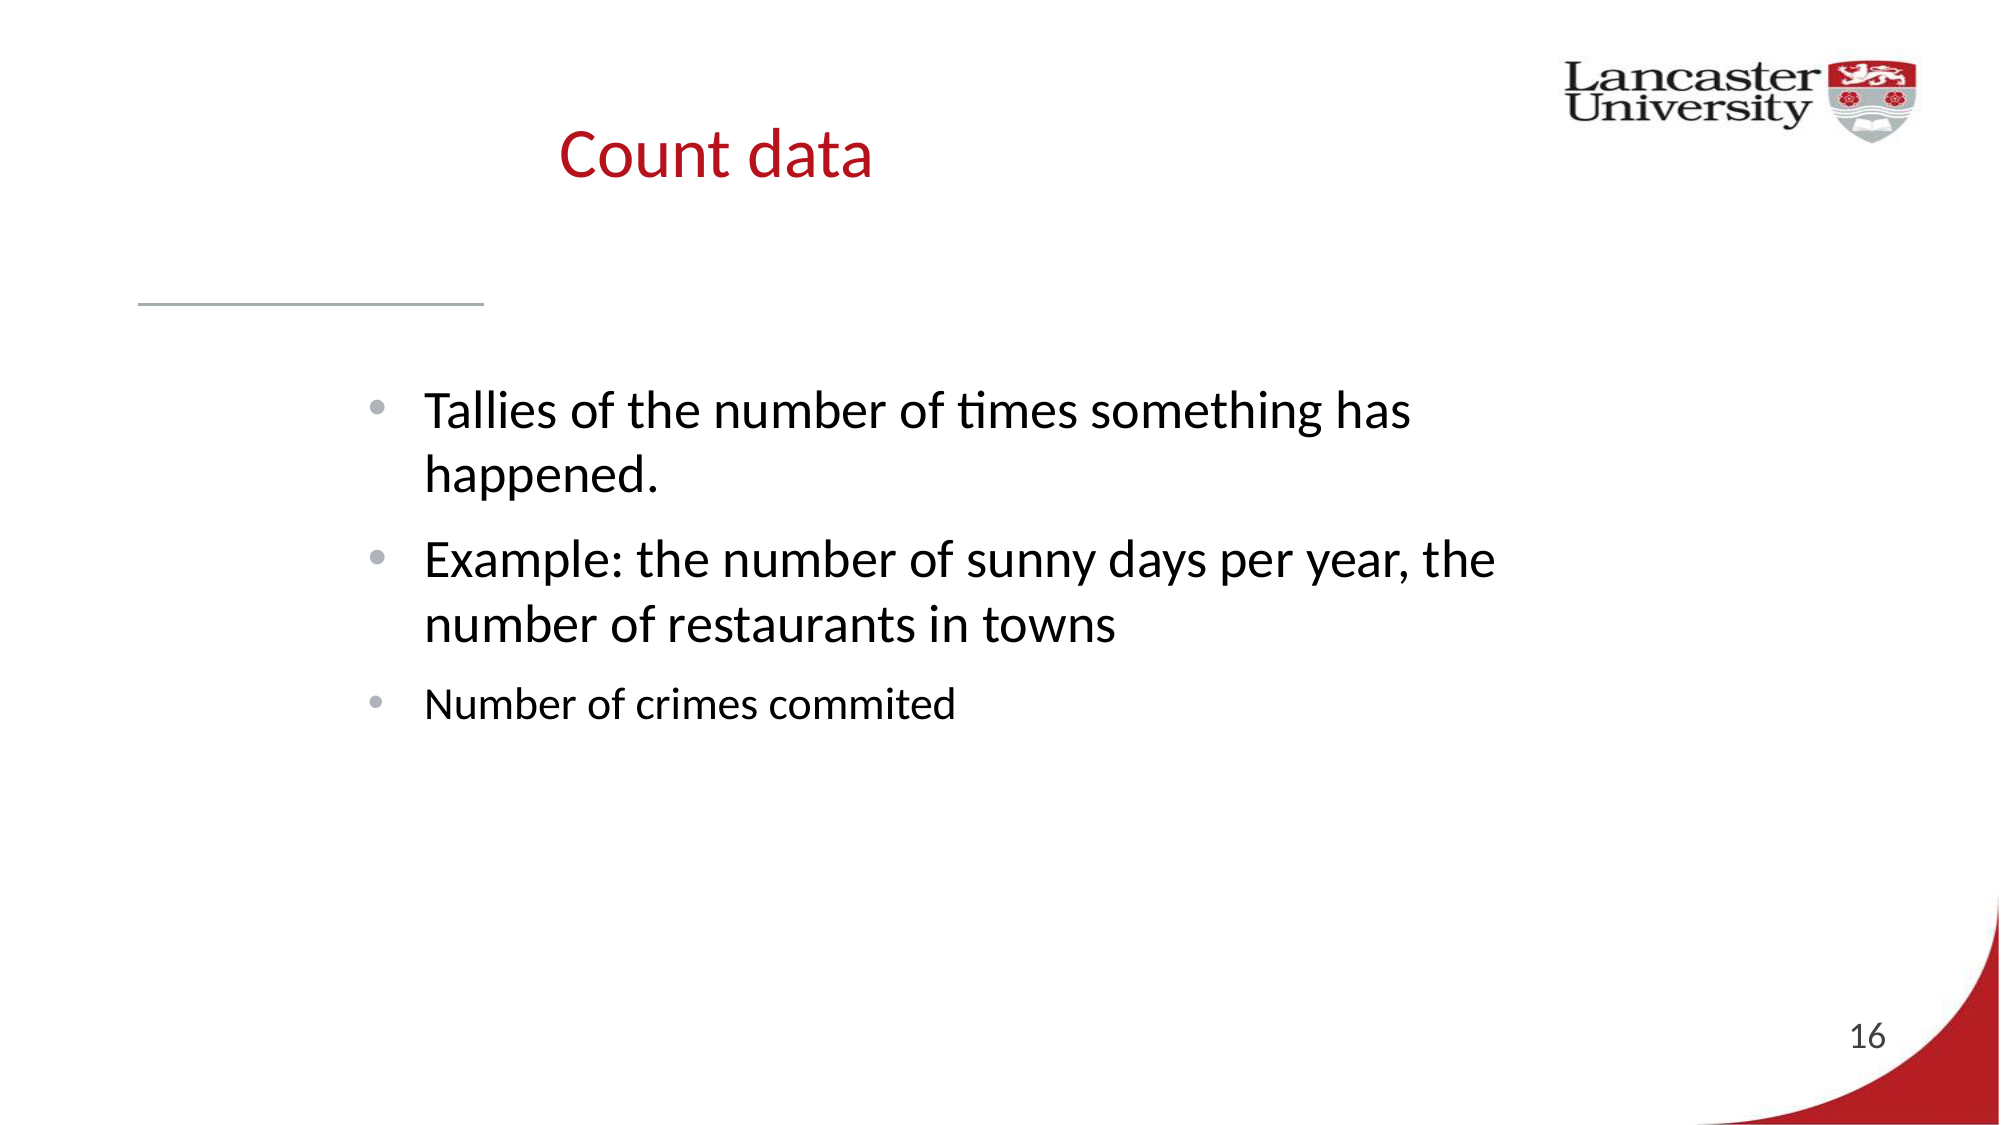

# Count data
Tallies of the number of times something has happened.
Example: the number of sunny days per year, the number of restaurants in towns
Number of crimes commited
16